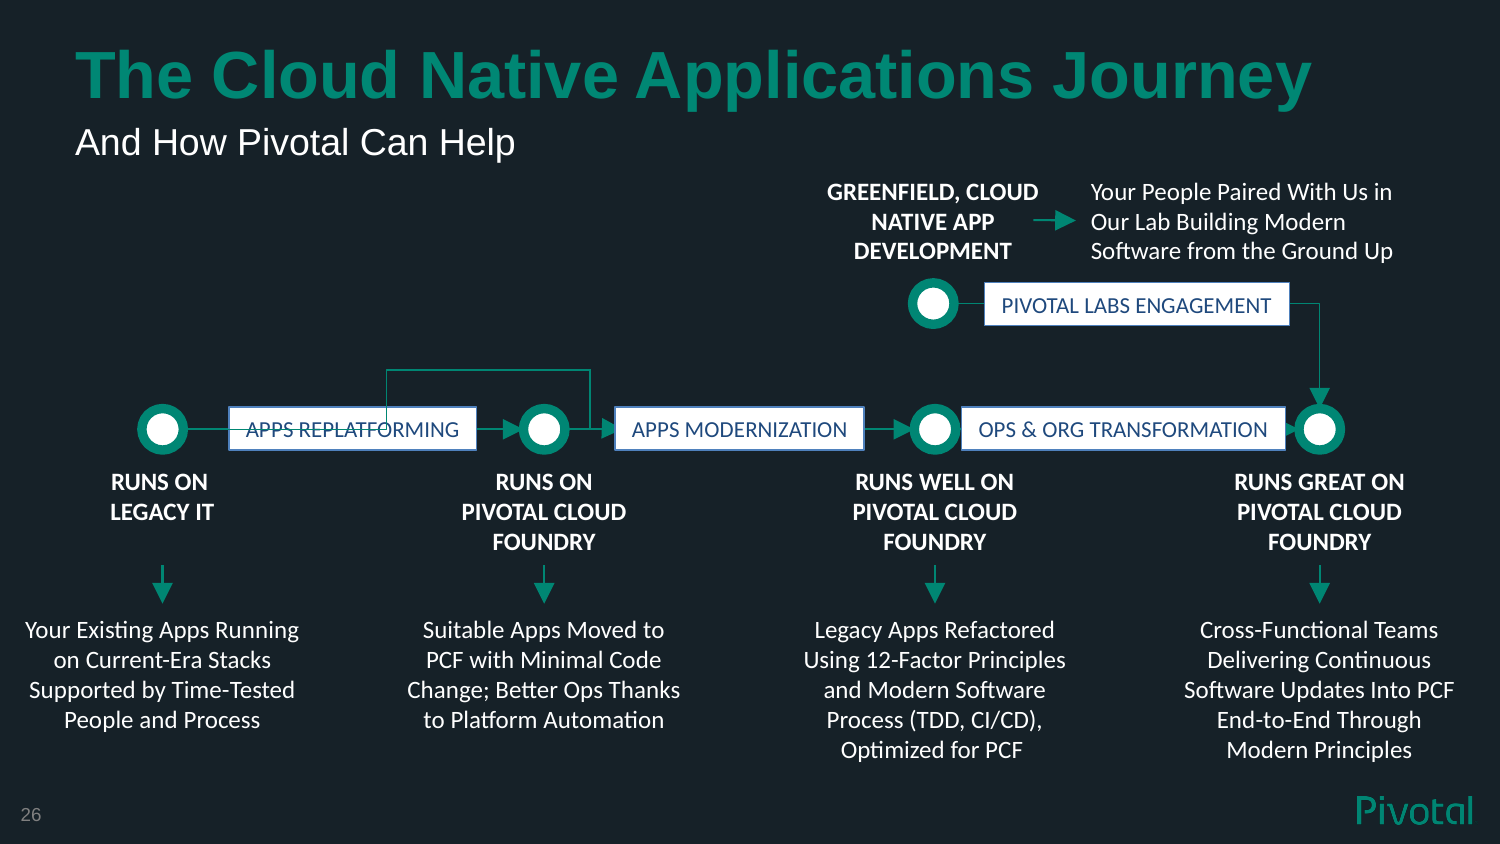

The Cloud Native Applications Journey
And How Pivotal Can Help
GREENFIELD, CLOUD NATIVE APP DEVELOPMENT
Your People Paired With Us in Our Lab Building Modern Software from the Ground Up
PIVOTAL LABS ENGAGEMENT

APPS REPLATFORMING
APPS MODERNIZATION
OPS & ORG TRANSFORMATION

RUNS ON  LEGACY IT
RUNS ON PIVOTAL CLOUD FOUNDRY
RUNS WELL ON PIVOTAL CLOUD FOUNDRY
RUNS GREAT ON PIVOTAL CLOUD FOUNDRY
Your Existing Apps Running on Current-Era Stacks Supported by Time-Tested People and Process
Suitable Apps Moved to PCF with Minimal Code Change; Better Ops Thanks to Platform Automation
Legacy Apps Refactored Using 12-Factor Principles and Modern Software Process (TDD, CI/CD), Optimized for PCF
Cross-Functional Teams Delivering Continuous Software Updates Into PCF End-to-End Through Modern Principles
26